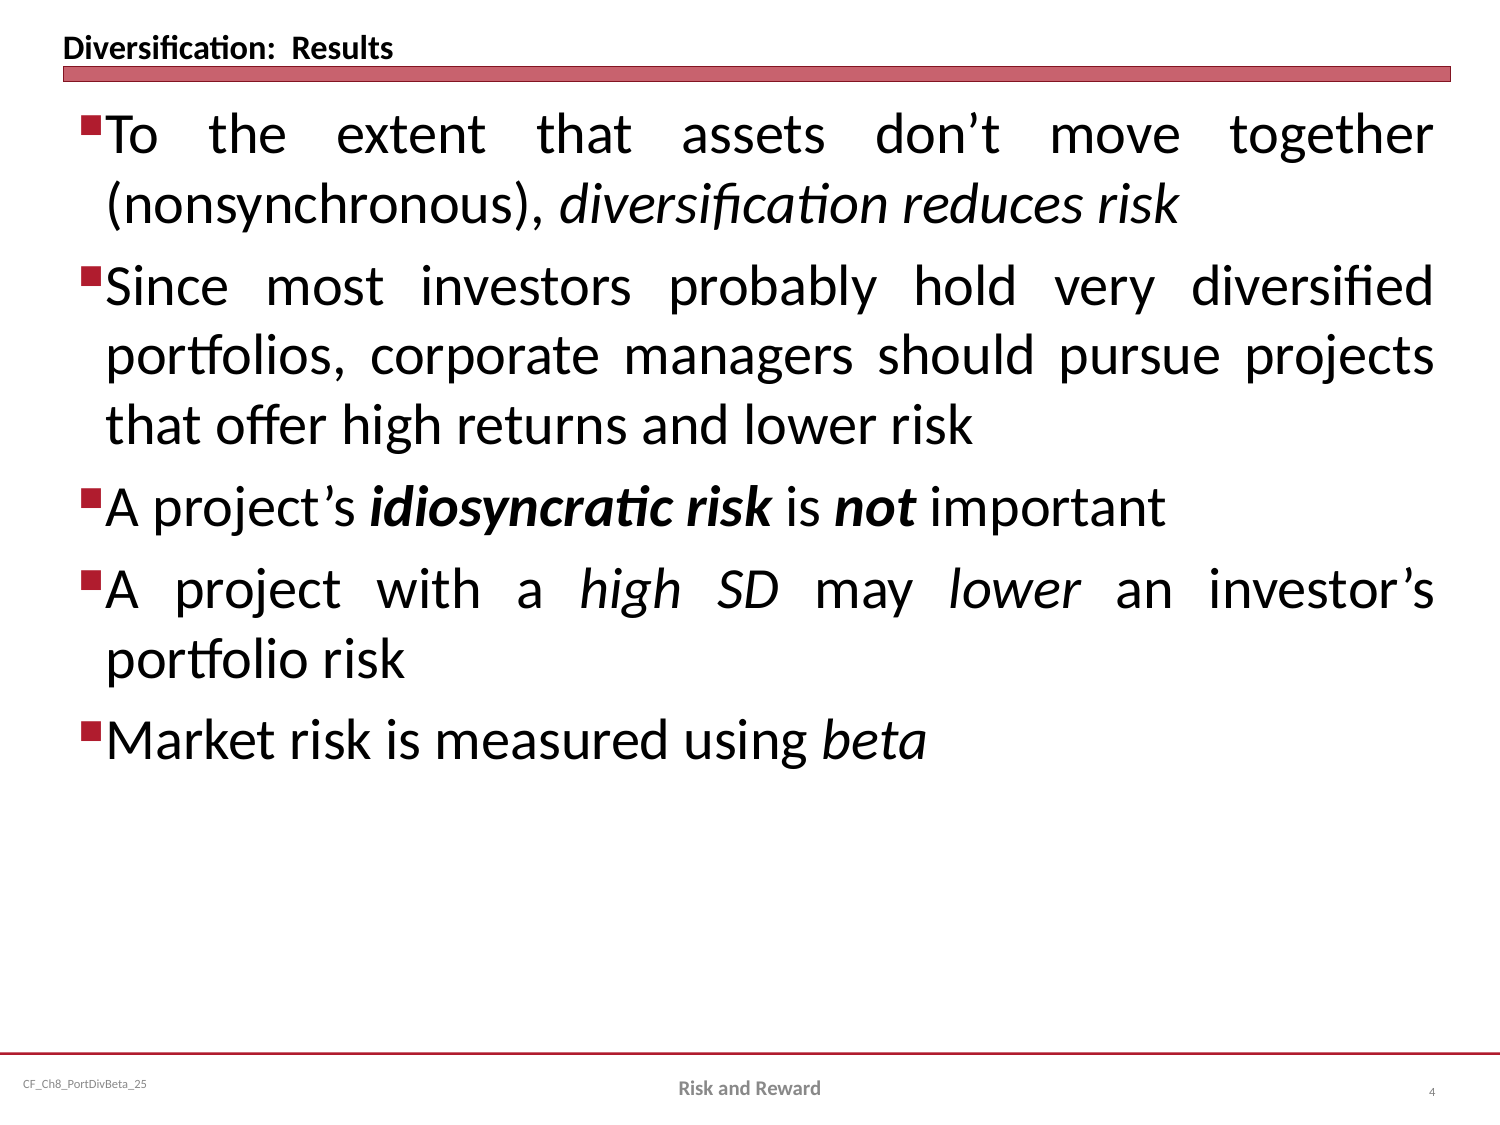

# Diversification:  Results
To the extent that assets don’t move together (nonsynchronous), diversification reduces risk
Since most investors probably hold very diversified portfolios, corporate managers should pursue projects that offer high returns and lower risk
A project’s idiosyncratic risk is not important
A project with a high SD may lower an investor’s portfolio risk
Market risk is measured using beta
Risk and Reward
4